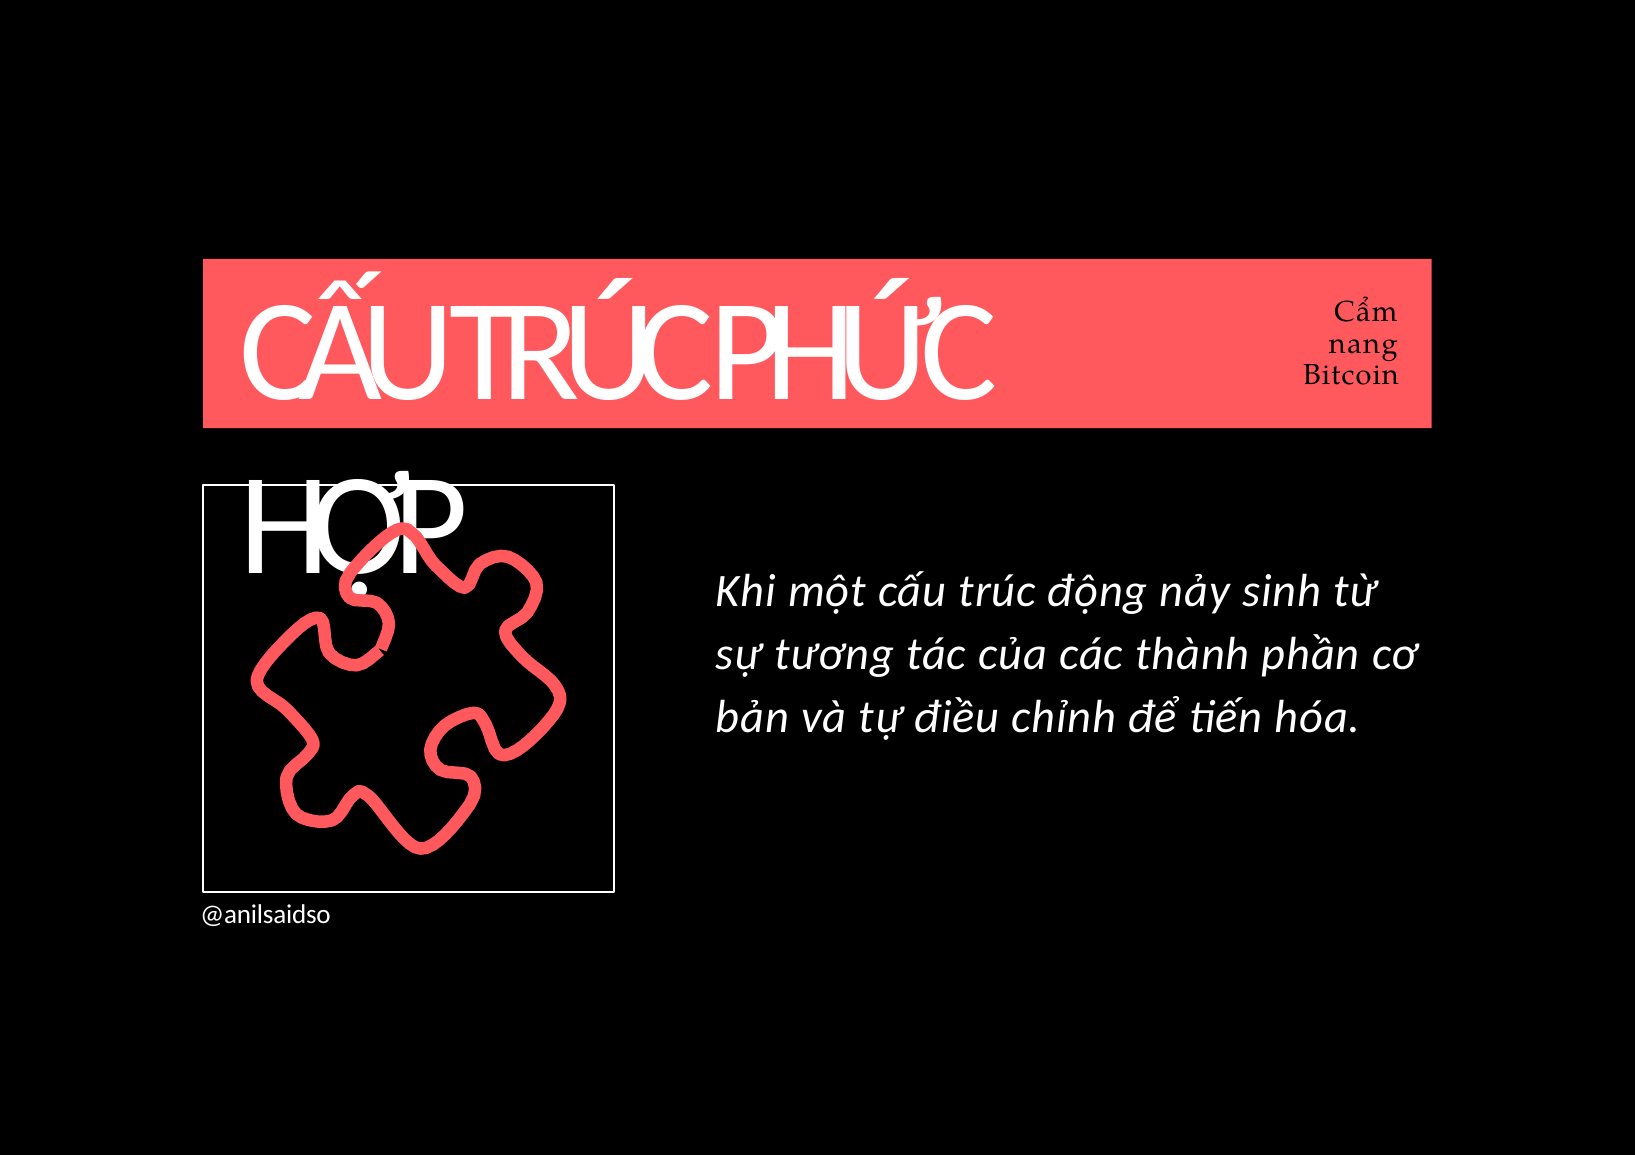

# CẤU TRÚC PHỨC HỢP

Cẩm nang Bitcoin

Khi một cấu trúc động nảy sinh từ sự tương tác của các thành phần cơ bản và tự điều chỉnh để tiến hóa.

@anilsaidso